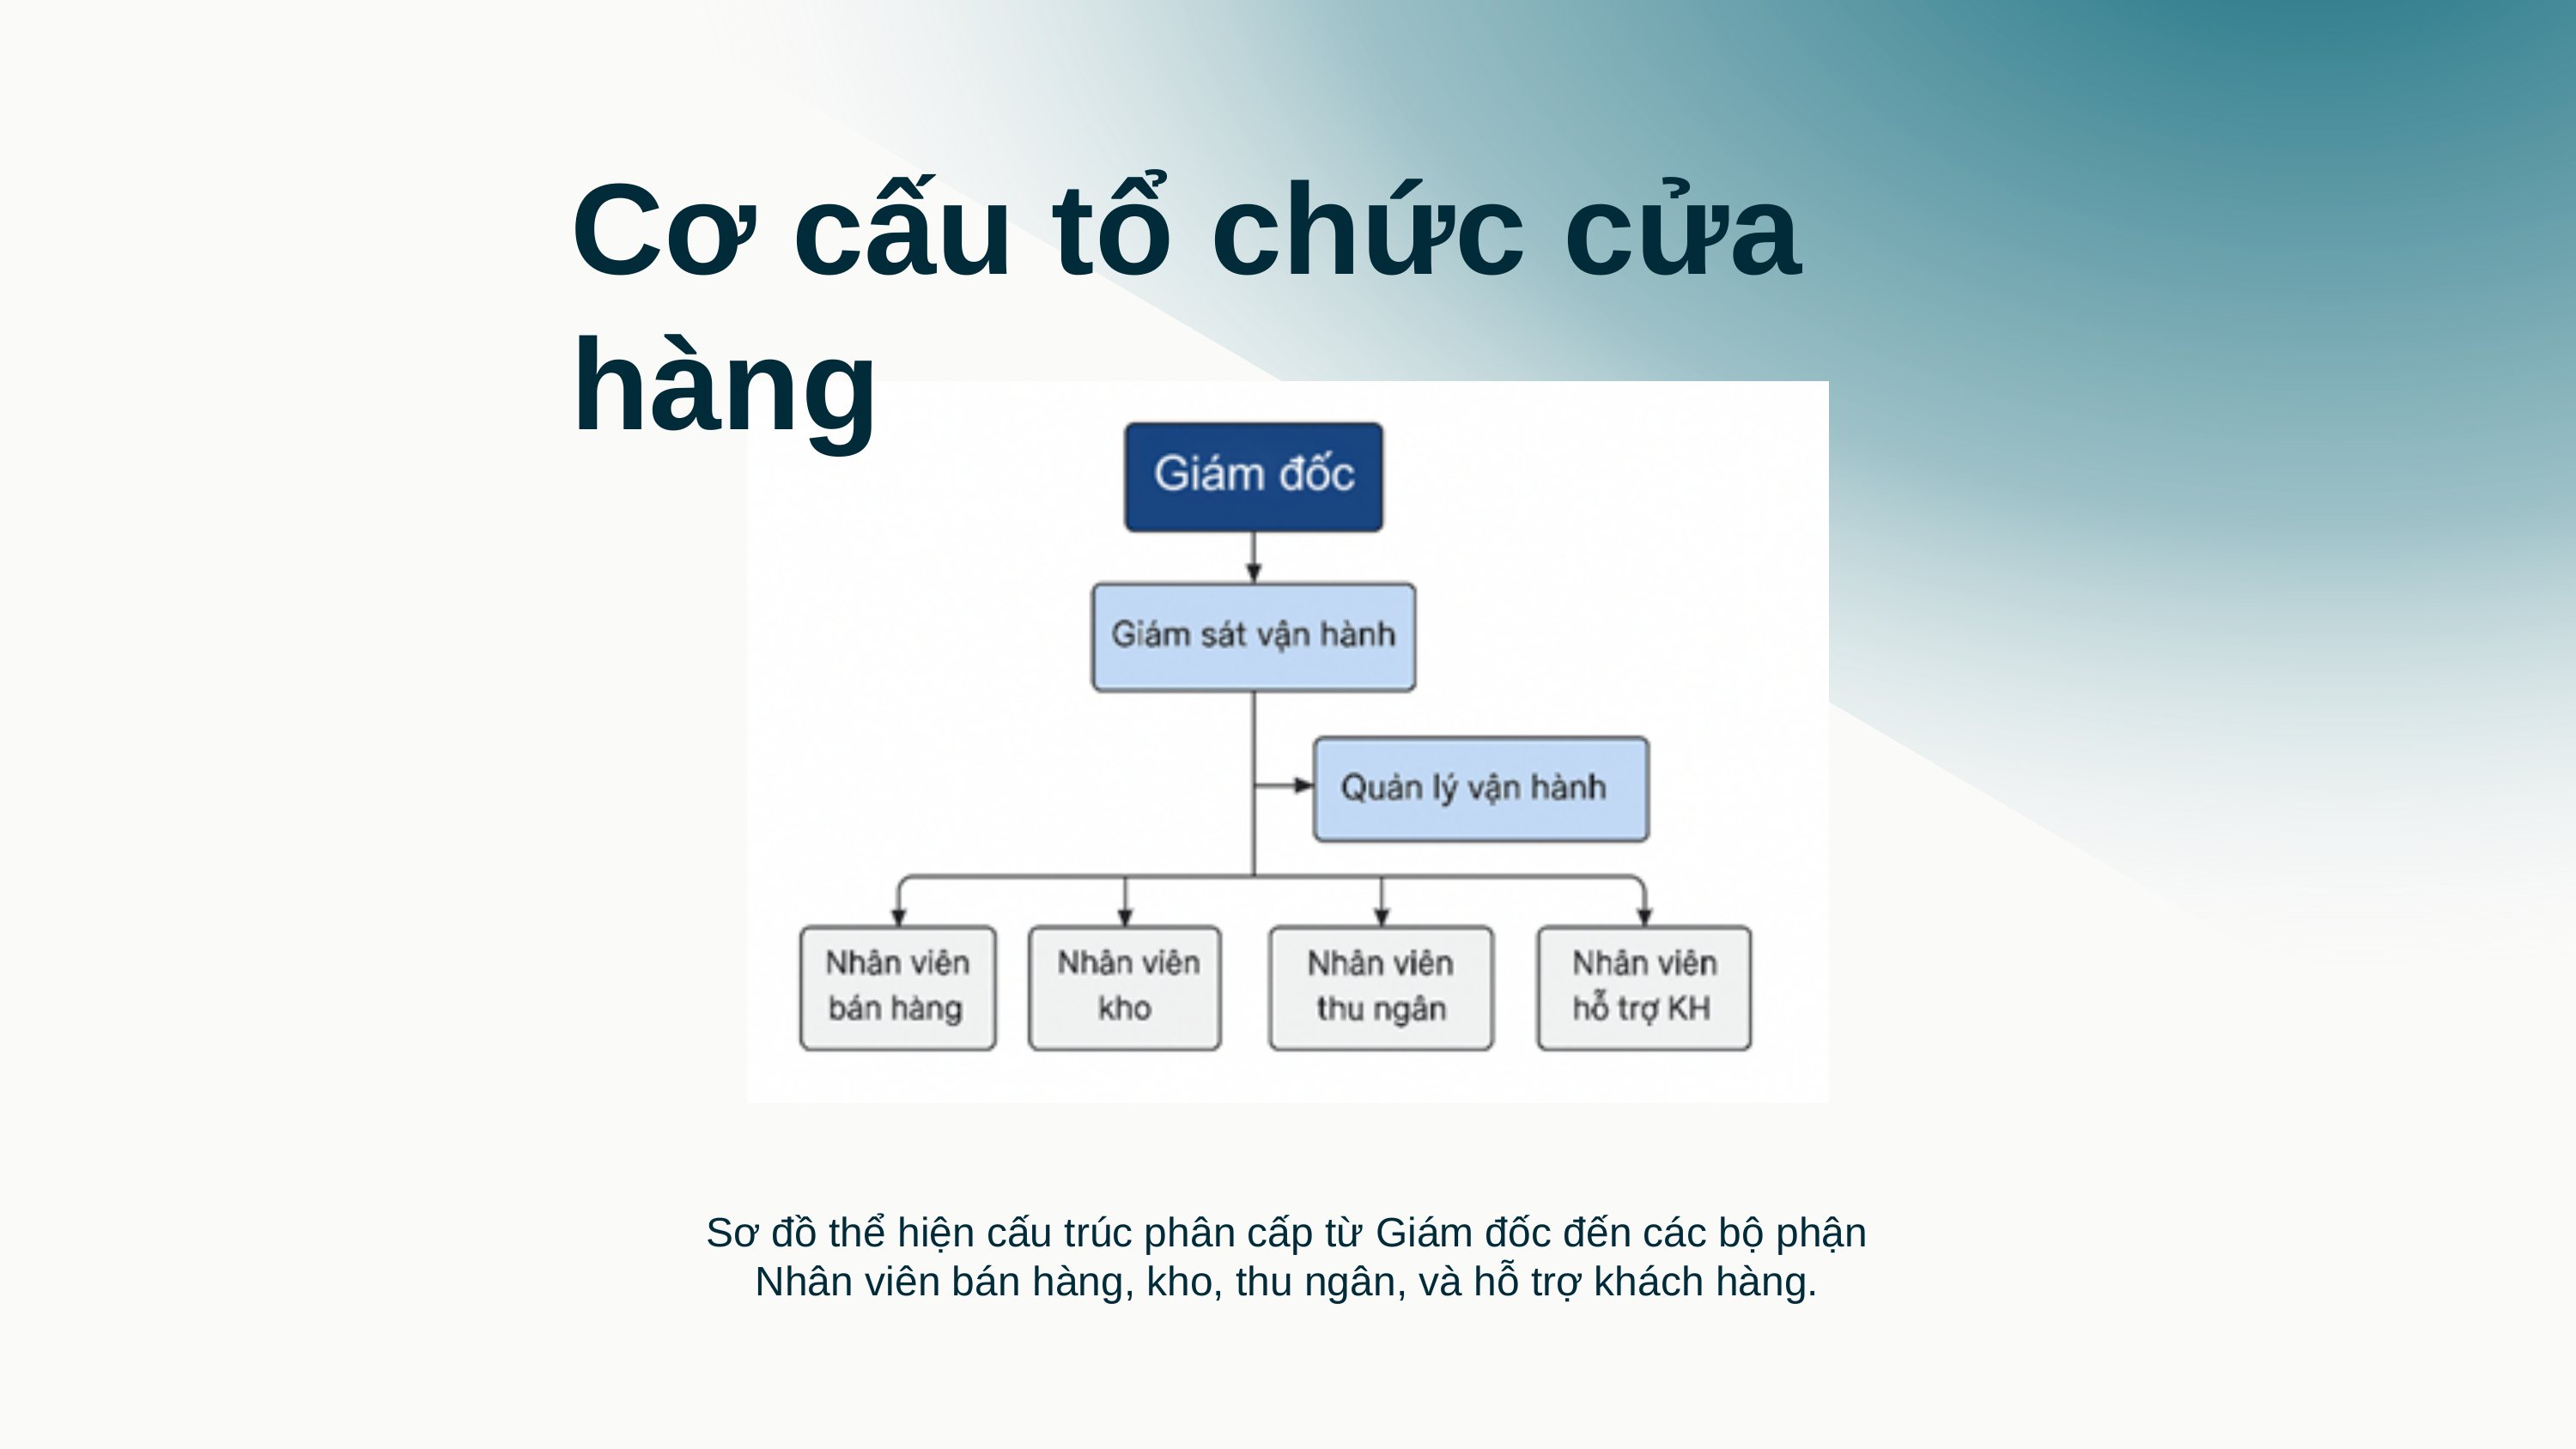

Cơ cấu tổ chức cửa hàng

Sơ đồ thể hiện cấu trúc phân cấp từ Giám đốc đến các bộ phận Nhân viên bán hàng, kho, thu ngân, và hỗ trợ khách hàng.